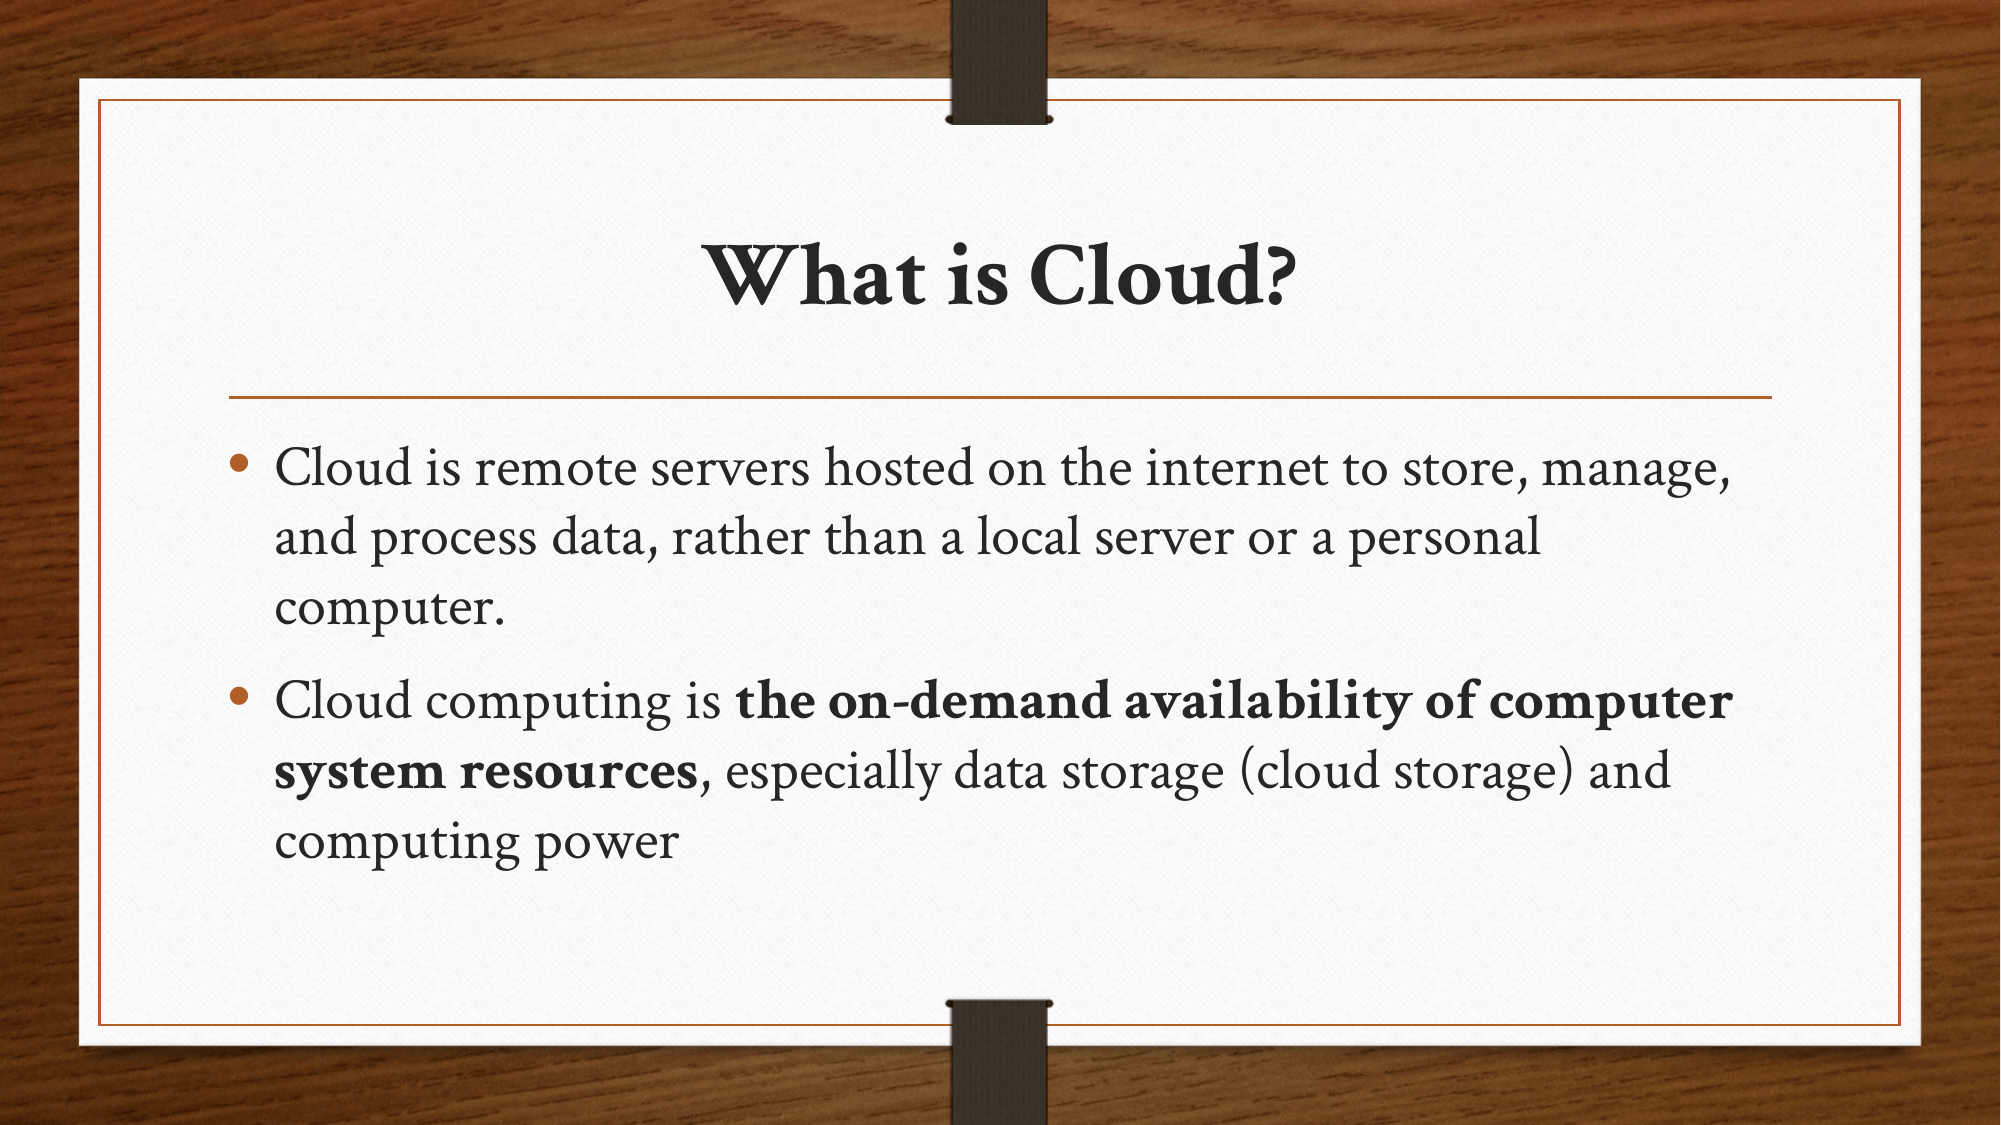

# What is Cloud?
Cloud is remote servers hosted on the internet to store, manage, and process data, rather than a local server or a personal computer.
Cloud computing is the on-demand availability of computer system resources, especially data storage (cloud storage) and computing power